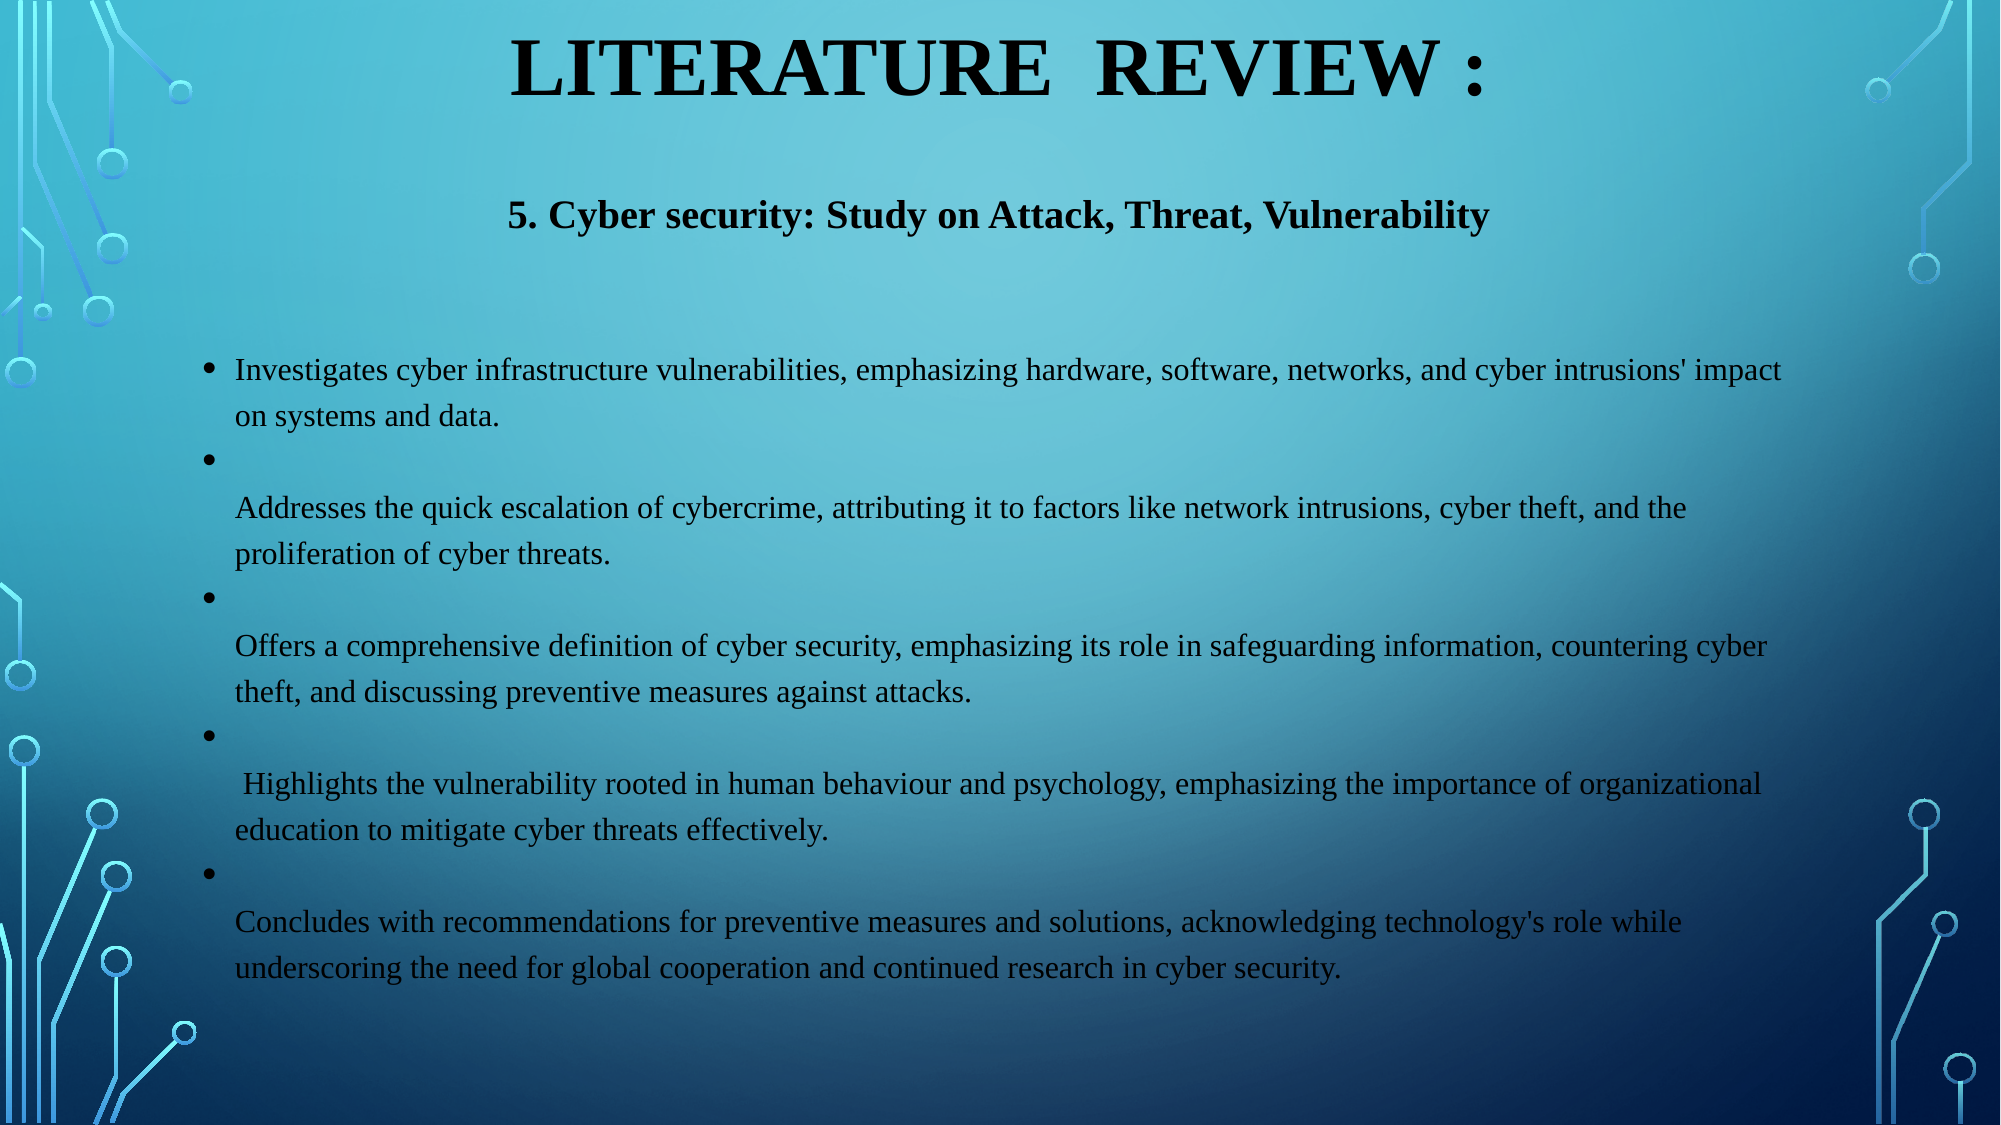

# LITERATURE  Review :
5. Cyber security: Study on Attack, Threat, Vulnerability

Investigates cyber infrastructure vulnerabilities, emphasizing hardware, software, networks, and cyber intrusions' impact on systems and data.
Addresses the quick escalation of cybercrime, attributing it to factors like network intrusions, cyber theft, and the proliferation of cyber threats.
Offers a comprehensive definition of cyber security, emphasizing its role in safeguarding information, countering cyber theft, and discussing preventive measures against attacks.
 Highlights the vulnerability rooted in human behaviour and psychology, emphasizing the importance of organizational education to mitigate cyber threats effectively.
Concludes with recommendations for preventive measures and solutions, acknowledging technology's role while underscoring the need for global cooperation and continued research in cyber security.